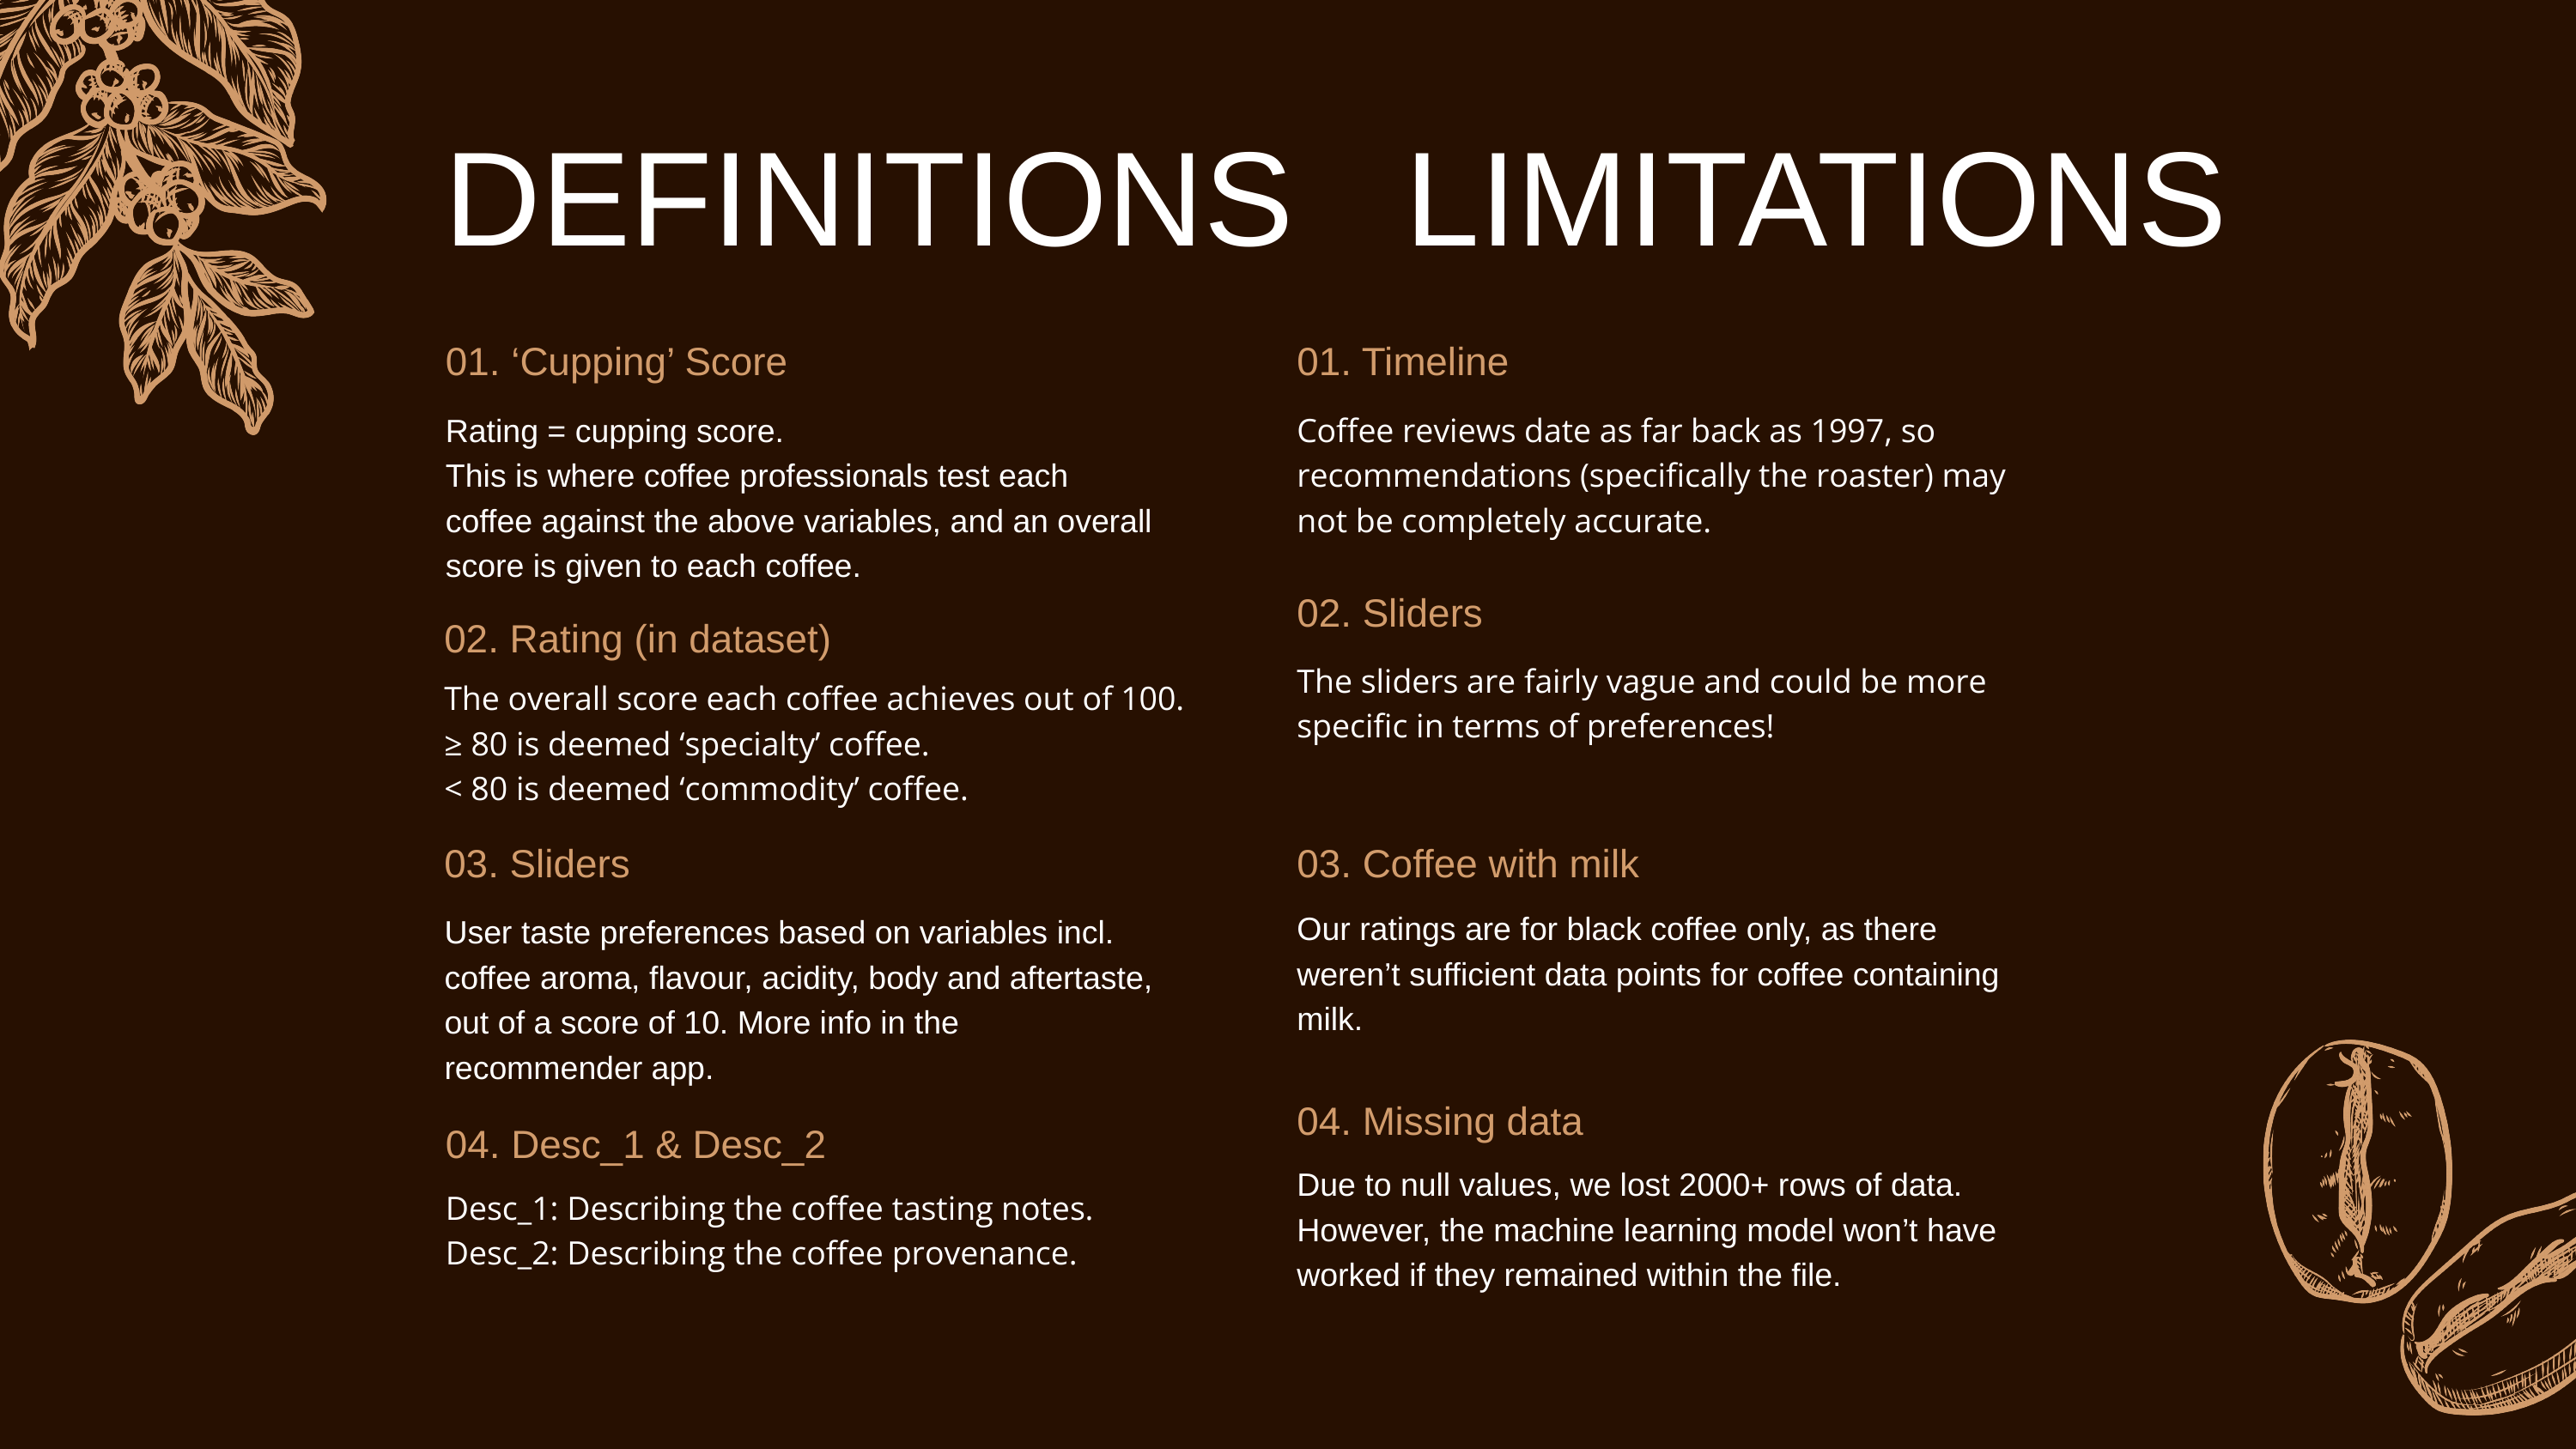

DEFINITIONS   LIMITATIONS
01. ‘Cupping’ Score
01. Timeline
Rating = cupping score.
This is where coffee professionals test each coffee against the above variables, and an overall score is given to each coffee.
Coffee reviews date as far back as 1997, so recommendations (specifically the roaster) may not be completely accurate.
02. Sliders
02. Rating (in dataset)
The sliders are fairly vague and could be more specific in terms of preferences!
The overall score each coffee achieves out of 100.
≥ 80 is deemed ‘specialty’ coffee.
< 80 is deemed ‘commodity’ coffee.

03. Sliders
03. Coffee with milk
Our ratings are for black coffee only, as there weren’t sufficient data points for coffee containing milk.
User taste preferences based on variables incl. coffee aroma, flavour, acidity, body and aftertaste, out of a score of 10. More info in the recommender app.

04. Missing data
04. Desc_1 & Desc_2
Due to null values, we lost 2000+ rows of data.
However, the machine learning model won’t have worked if they remained within the file.
Desc_1: Describing the coffee tasting notes.
Desc_2: Describing the coffee provenance.